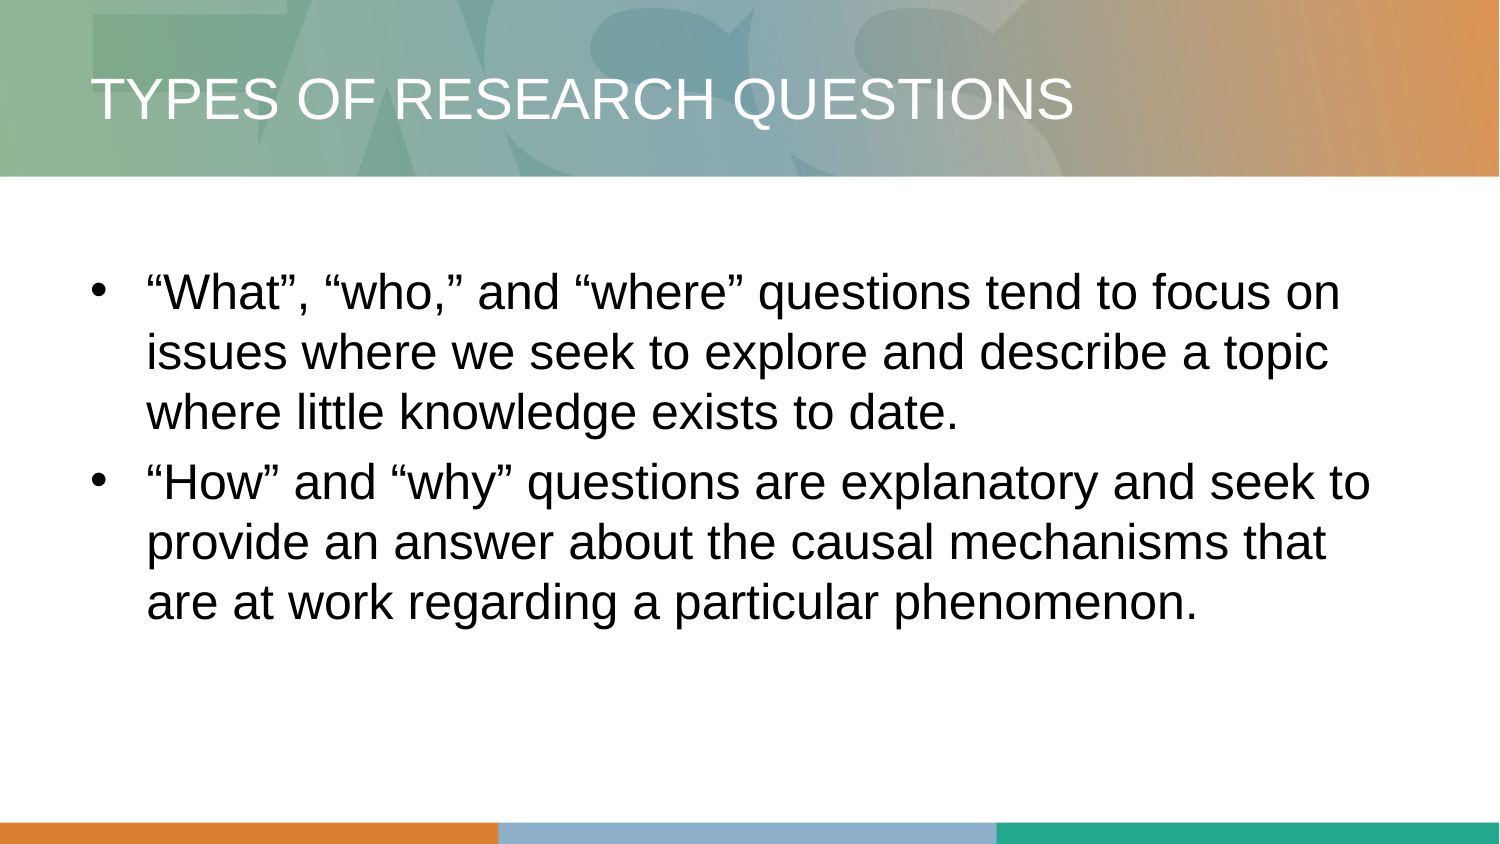

# Types of research questions

“What”, “who,” and “where” questions tend to focus on issues where we seek to explore and describe a topic where little knowledge exists to date.
“How” and “why” questions are explanatory and seek to provide an answer about the causal mechanisms that are at work regarding a particular phenomenon.